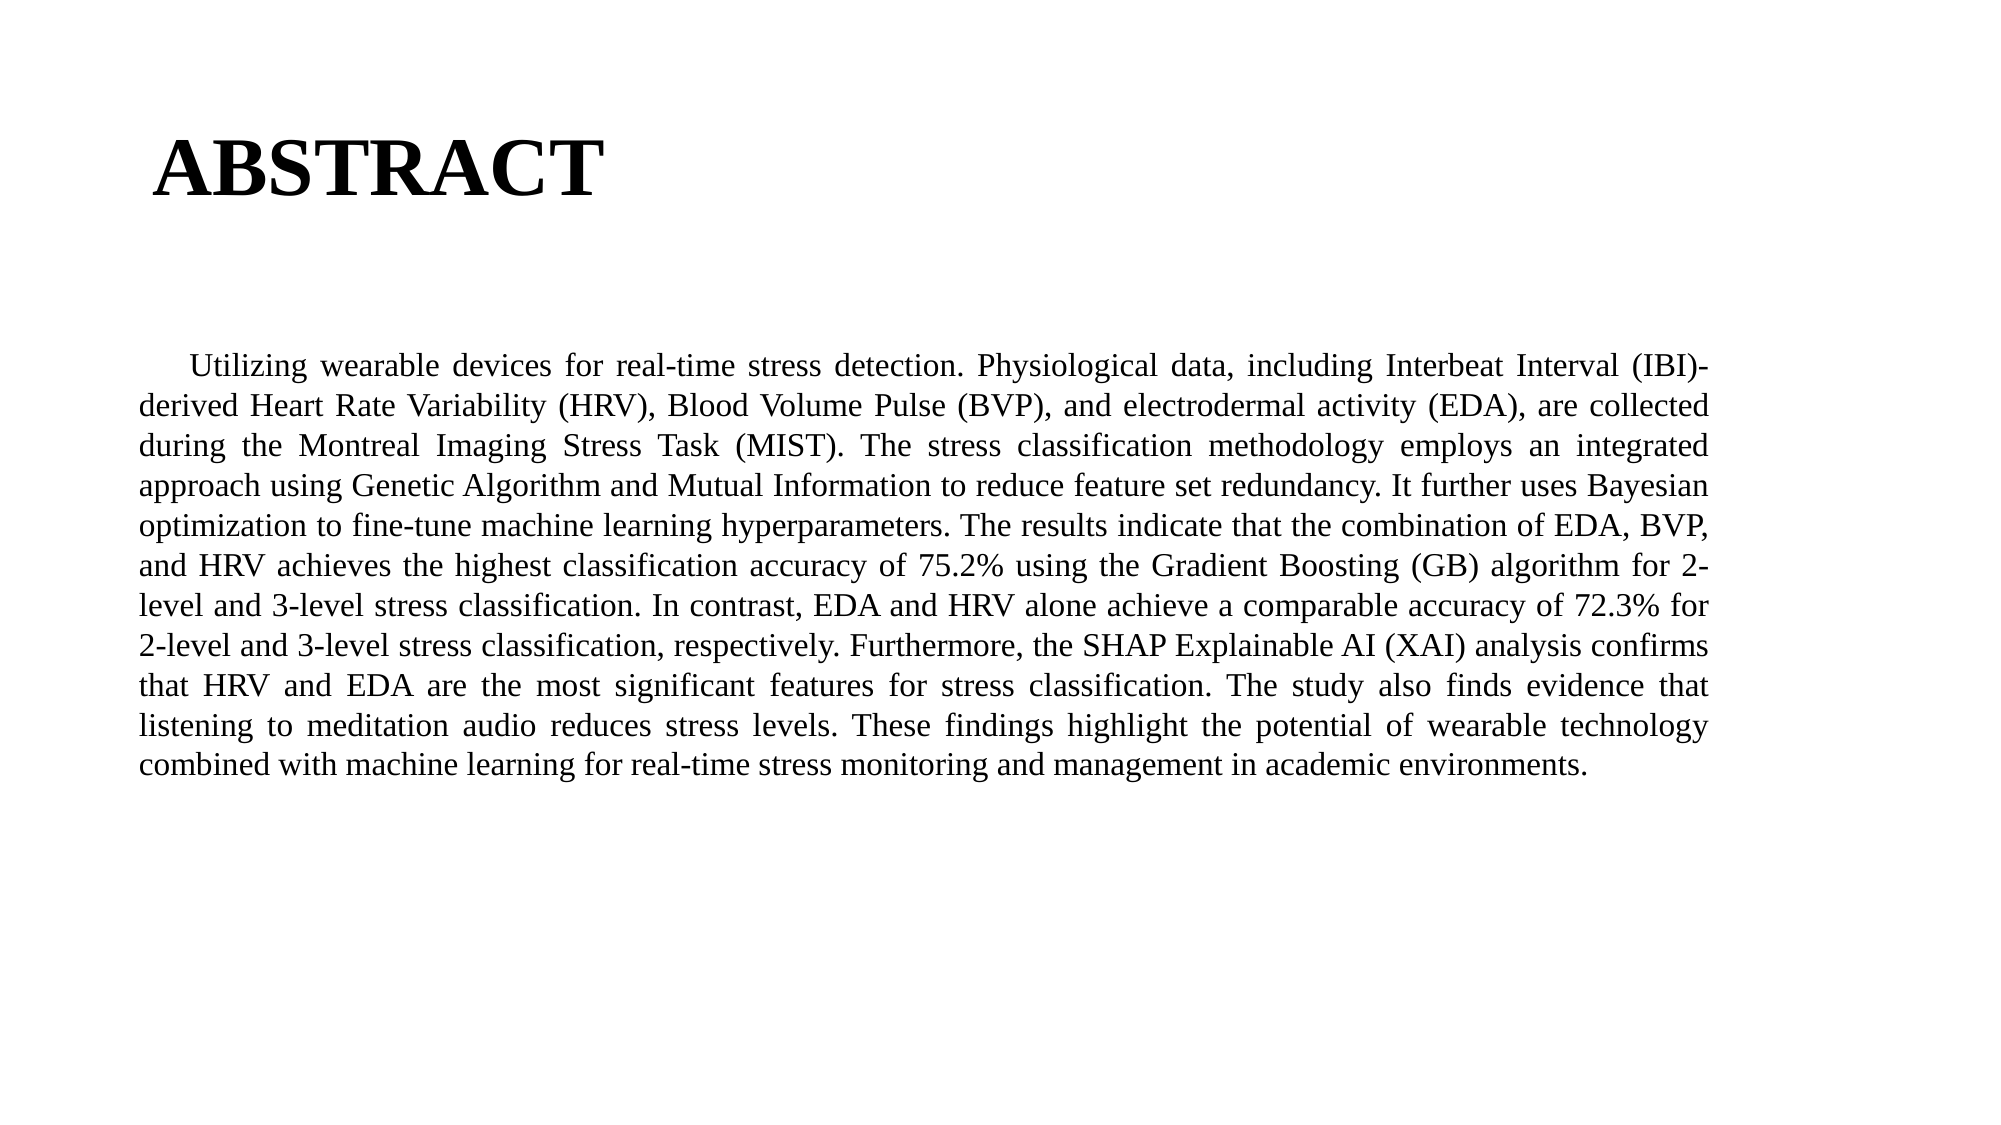

# ABSTRACT

    Utilizing wearable devices for real-time stress detection. Physiological data, including Interbeat Interval (IBI)-derived Heart Rate Variability (HRV), Blood Volume Pulse (BVP), and electrodermal activity (EDA), are collected during the Montreal Imaging Stress Task (MIST). The stress classification methodology employs an integrated approach using Genetic Algorithm and Mutual Information to reduce feature set redundancy. It further uses Bayesian optimization to fine-tune machine learning hyperparameters. The results indicate that the combination of EDA, BVP, and HRV achieves the highest classification accuracy of 75.2% using the Gradient Boosting (GB) algorithm for 2-level and 3-level stress classification. In contrast, EDA and HRV alone achieve a comparable accuracy of 72.3% for 2-level and 3-level stress classification, respectively. Furthermore, the SHAP Explainable AI (XAI) analysis confirms that HRV and EDA are the most significant features for stress classification. The study also finds evidence that listening to meditation audio reduces stress levels. These findings highlight the potential of wearable technology combined with machine learning for real-time stress monitoring and management in academic environments.